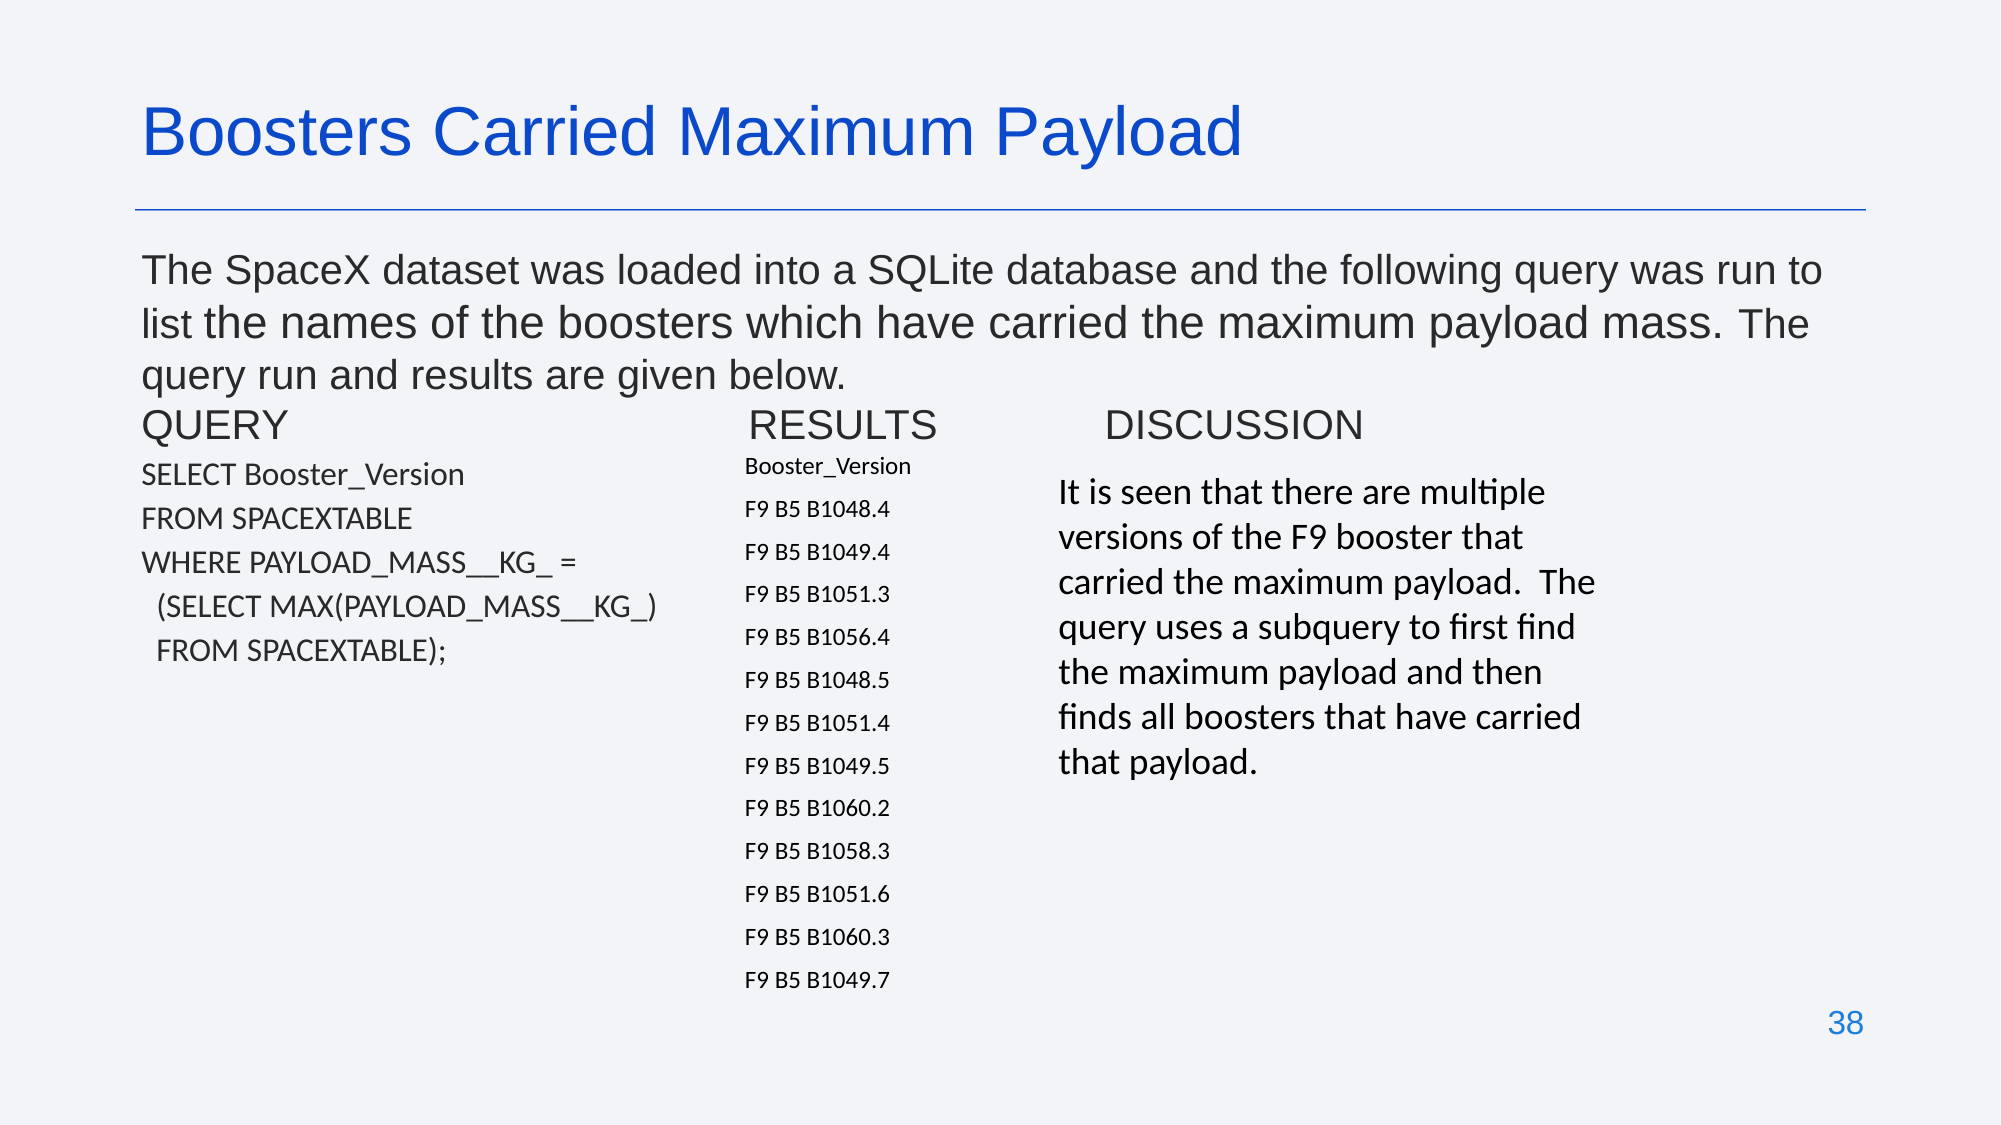

Boosters Carried Maximum Payload
The SpaceX dataset was loaded into a SQLite database and the following query was run to list the names of the boosters which have carried the maximum payload mass. The query run and results are given below.
QUERY           RESULTS    DISCUSSION
SELECT Booster_Version
FROM SPACEXTABLE
WHERE PAYLOAD_MASS__KG_ =
  (SELECT MAX(PAYLOAD_MASS__KG_)
  FROM SPACEXTABLE);

| Booster\_Version |
| --- |
| F9 B5 B1048.4 |
| F9 B5 B1049.4 |
| F9 B5 B1051.3 |
| F9 B5 B1056.4 |
| F9 B5 B1048.5 |
| F9 B5 B1051.4 |
| F9 B5 B1049.5 |
| F9 B5 B1060.2 |
| F9 B5 B1058.3 |
| F9 B5 B1051.6 |
| F9 B5 B1060.3 |
| F9 B5 B1049.7 |
It is seen that there are multiple versions of the F9 booster that carried the maximum payload.  The query uses a subquery to first find the maximum payload and then finds all boosters that have carried that payload.
38